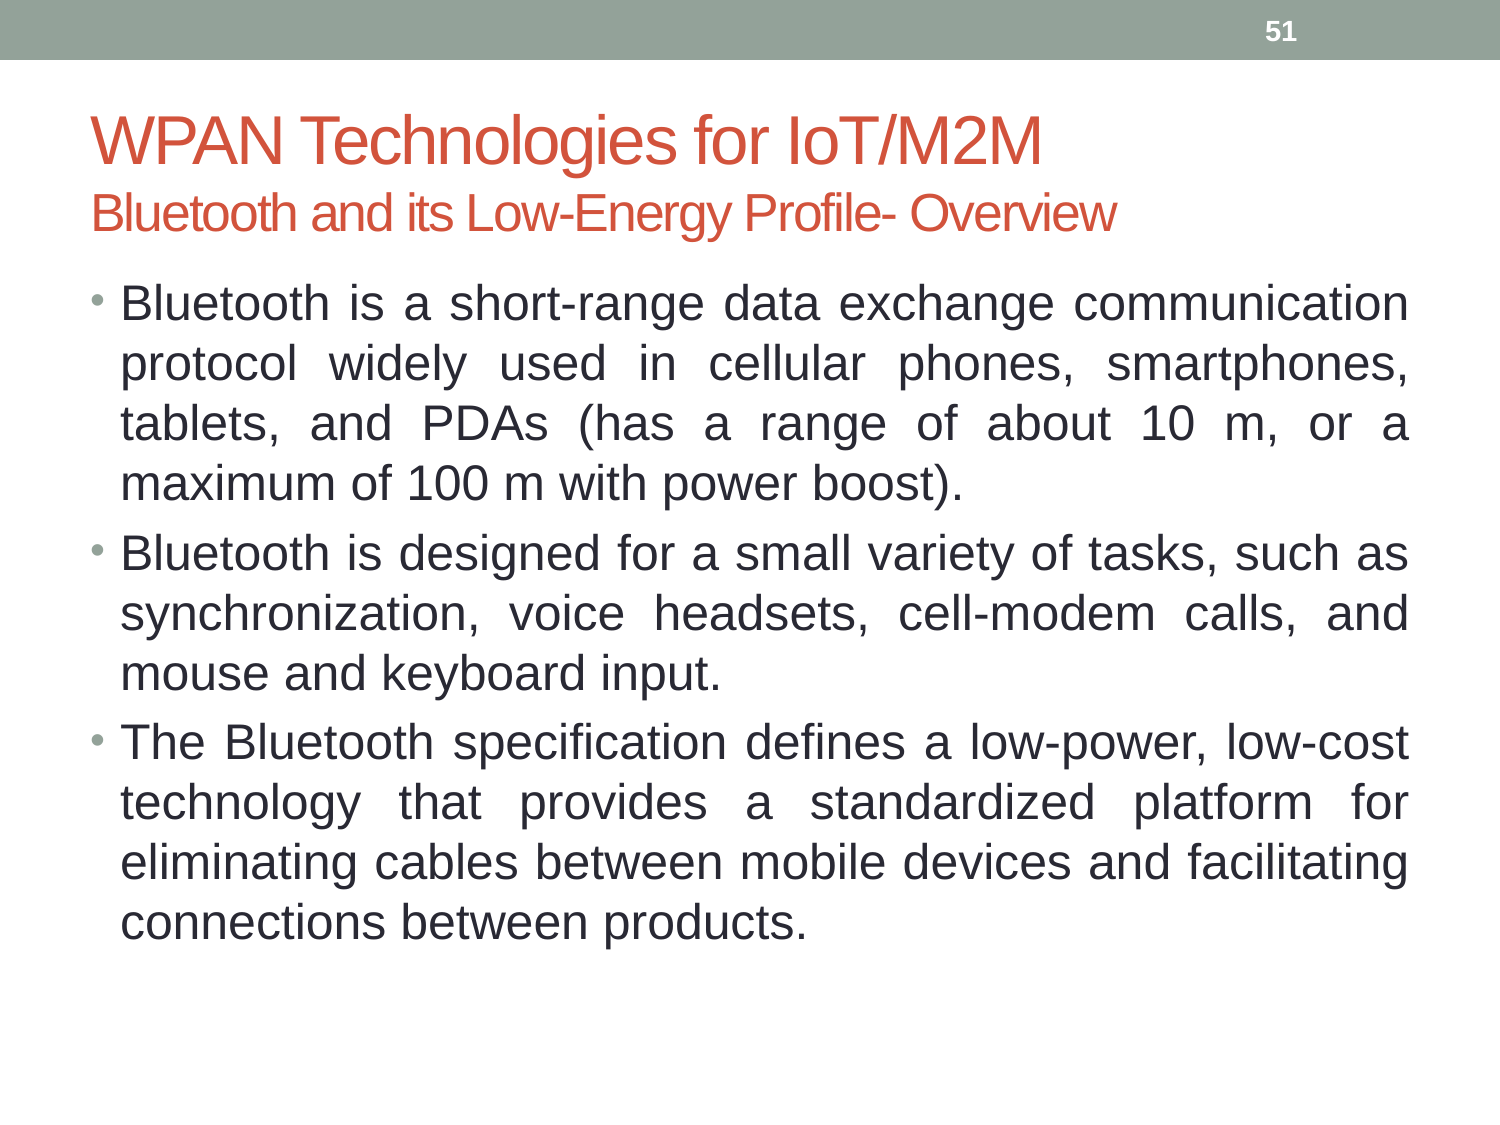

51
# WPAN Technologies for IoT/M2M Bluetooth and its Low-Energy Profile- Overview
Bluetooth is a short-range data exchange communication protocol widely used in cellular phones, smartphones, tablets, and PDAs (has a range of about 10 m, or a maximum of 100 m with power boost).
Bluetooth is designed for a small variety of tasks, such as synchronization, voice headsets, cell-modem calls, and mouse and keyboard input.
The Bluetooth specification defines a low-power, low-cost technology that provides a standardized platform for eliminating cables between mobile devices and facilitating connections between products.